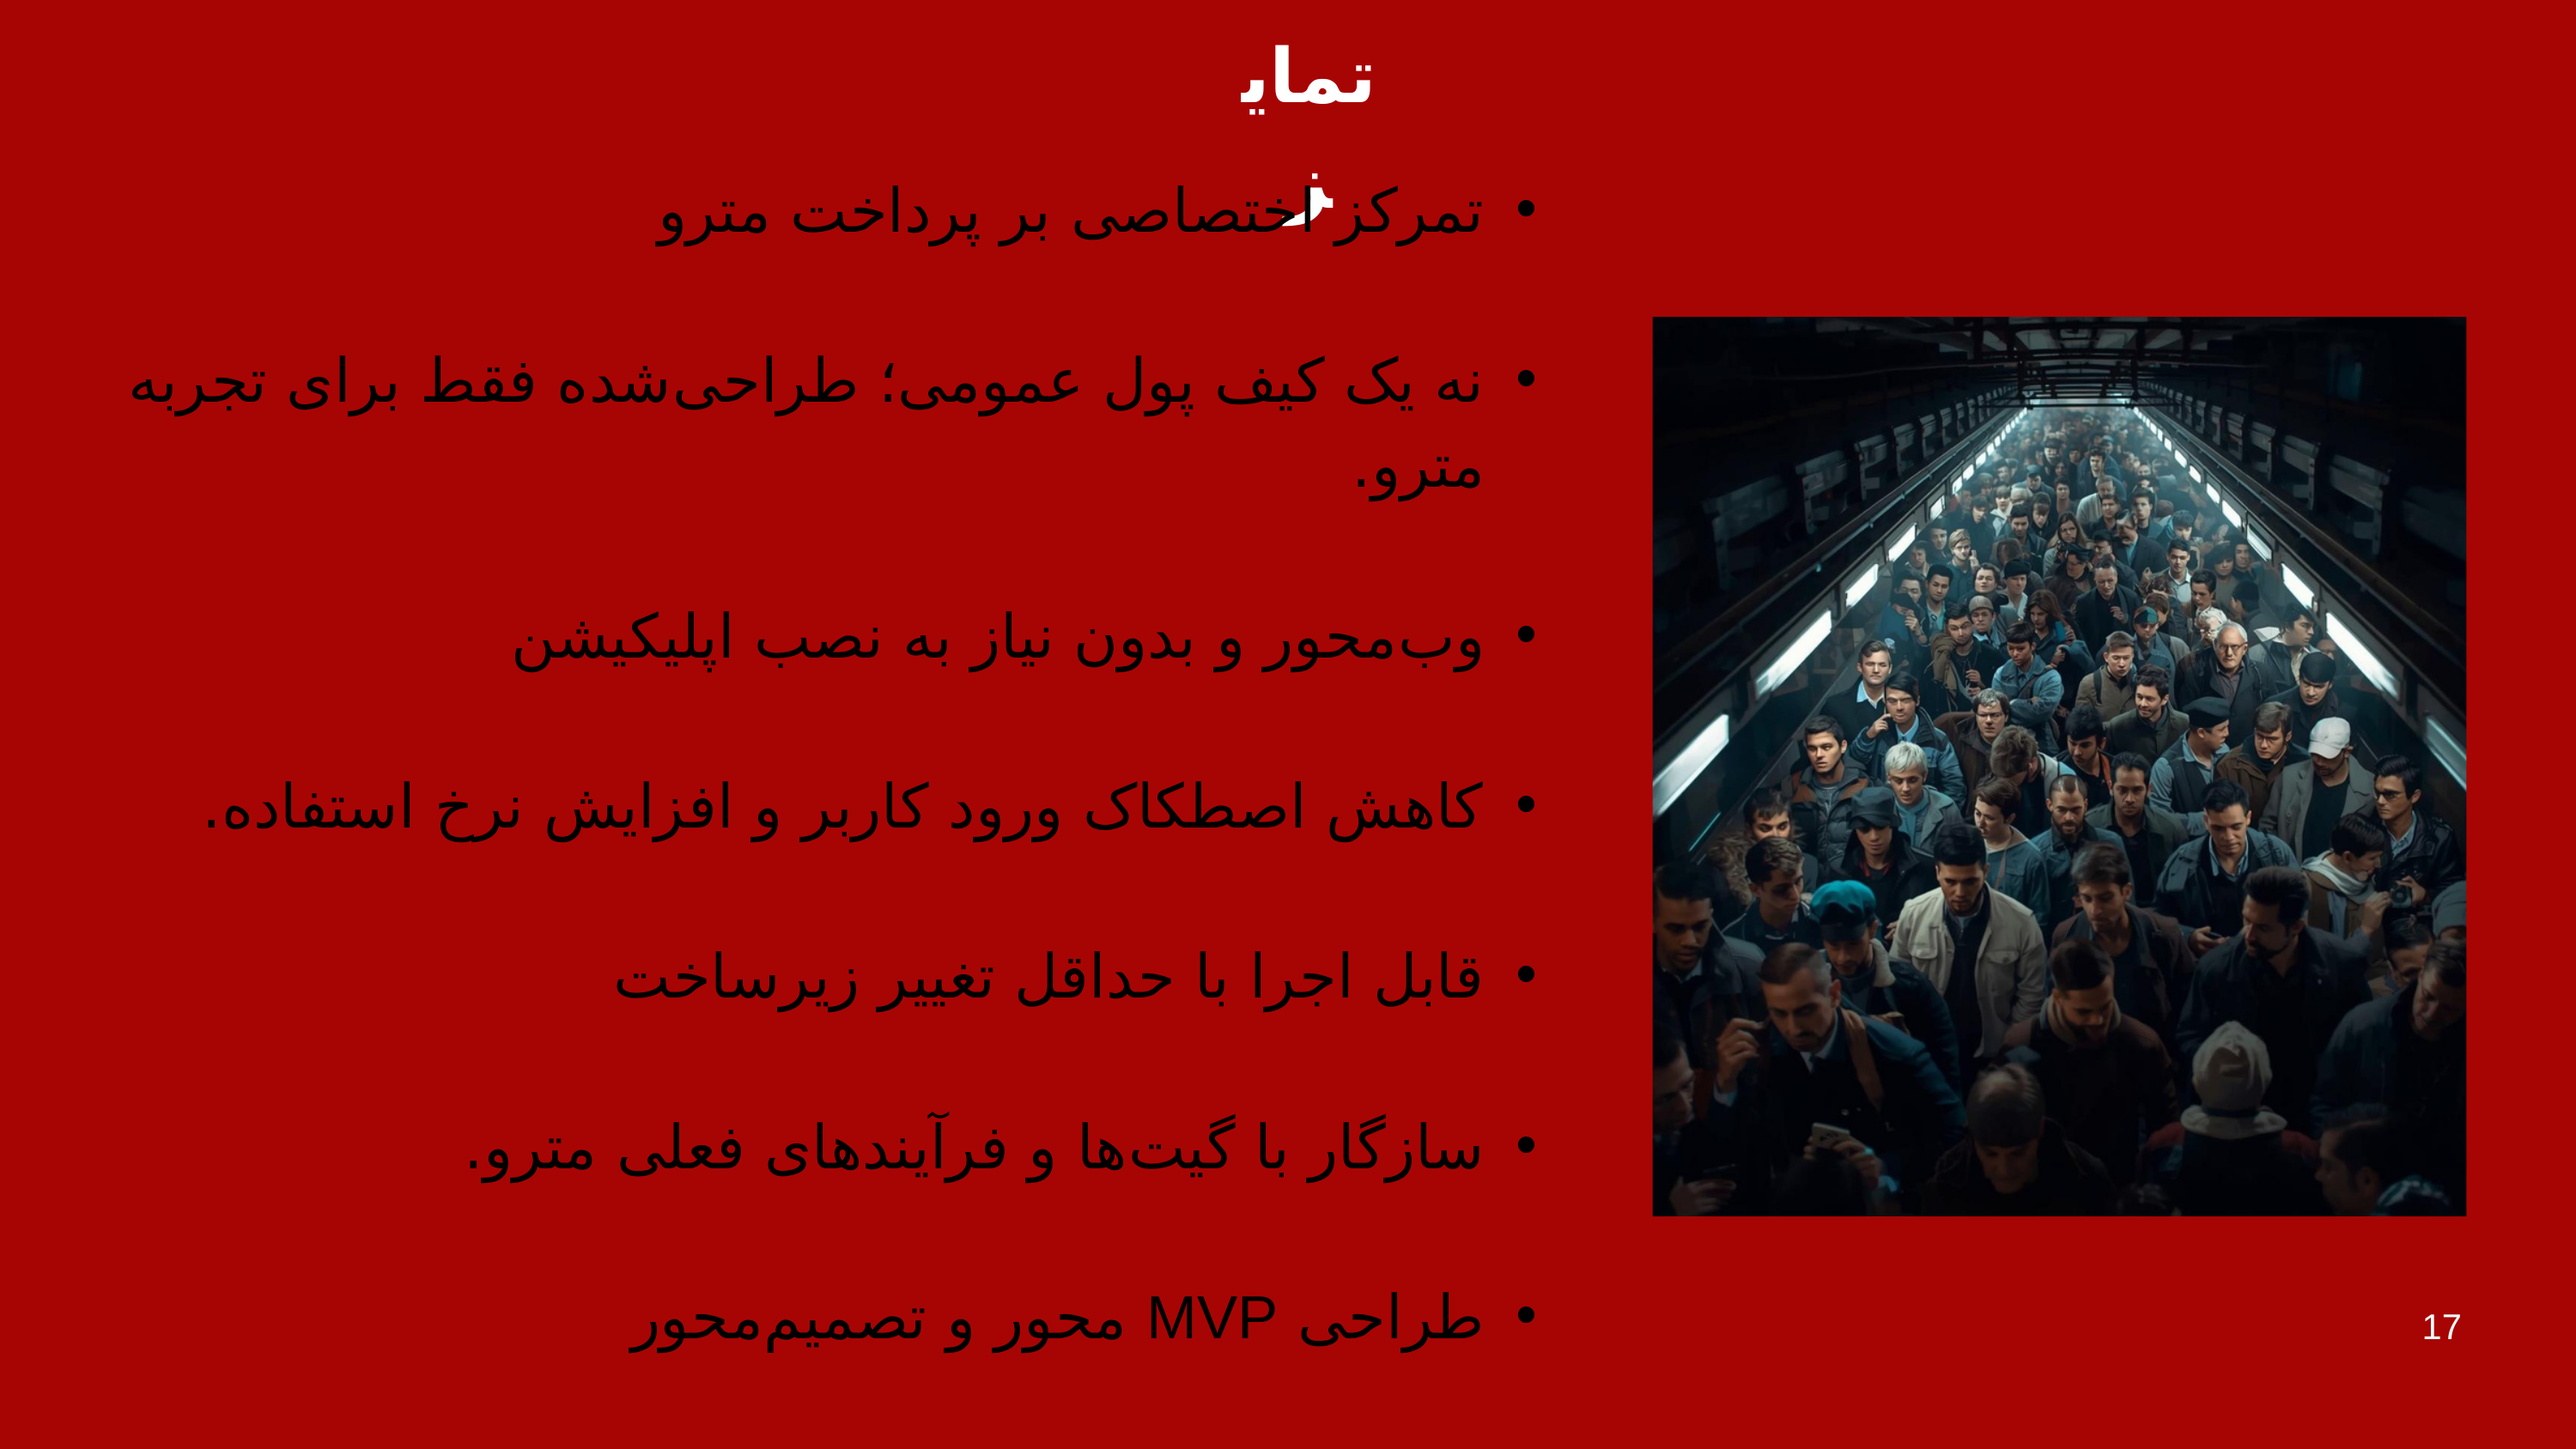

تمایز
تمرکز اختصاصی بر پرداخت مترو

نه یک کیف پول عمومی؛ طراحی‌شده فقط برای تجربه مترو.

وب‌محور و بدون نیاز به نصب اپلیکیشن

کاهش اصطکاک ورود کاربر و افزایش نرخ استفاده.

قابل اجرا با حداقل تغییر زیرساخت

سازگار با گیت‌ها و فرآیندهای فعلی مترو.

طراحی MVP محور و تصمیم‌محور

توسعه بر اساس داده و رفتار واقعی کاربر، نه فرضیات.

17